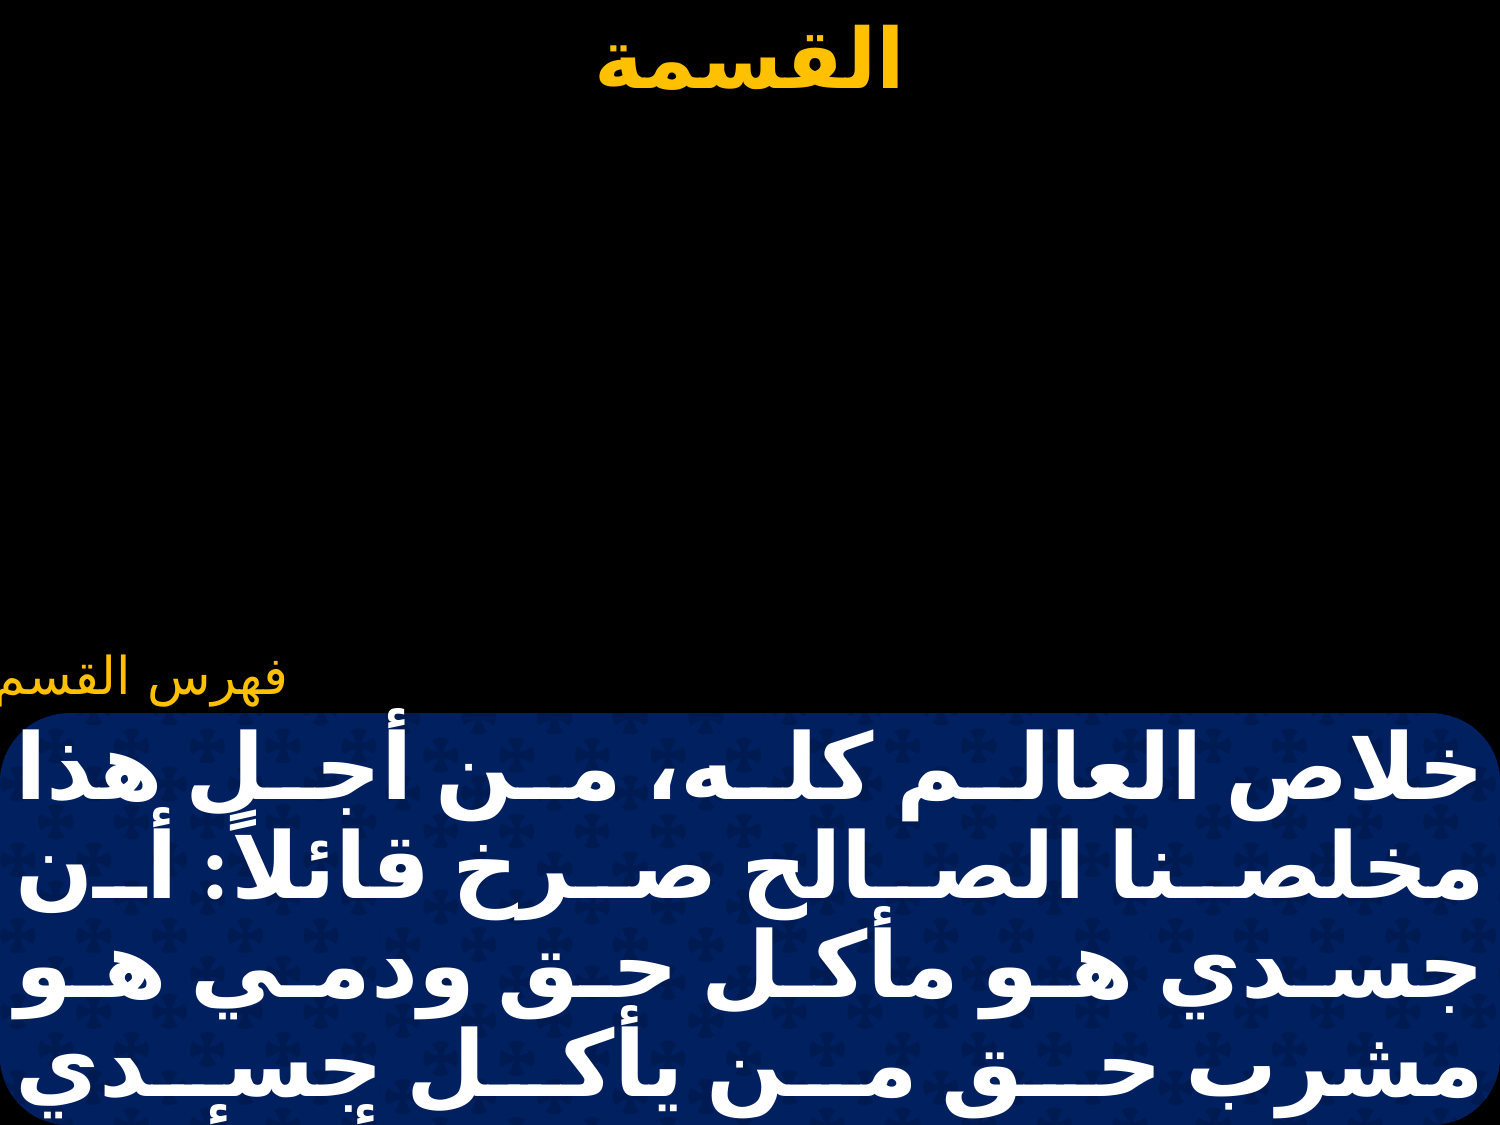

#
خلاص العالم كله، من أجل هذا مخلصنا الصالح صرخ قائلاً: أن جسدي هو مأكل حق ودمي هو مشرب حق من يأكل جسدي ويشرب دمي يكون في وأنا أكون فيه، طهر نفوسنا وأجسادنا وأرواحنا